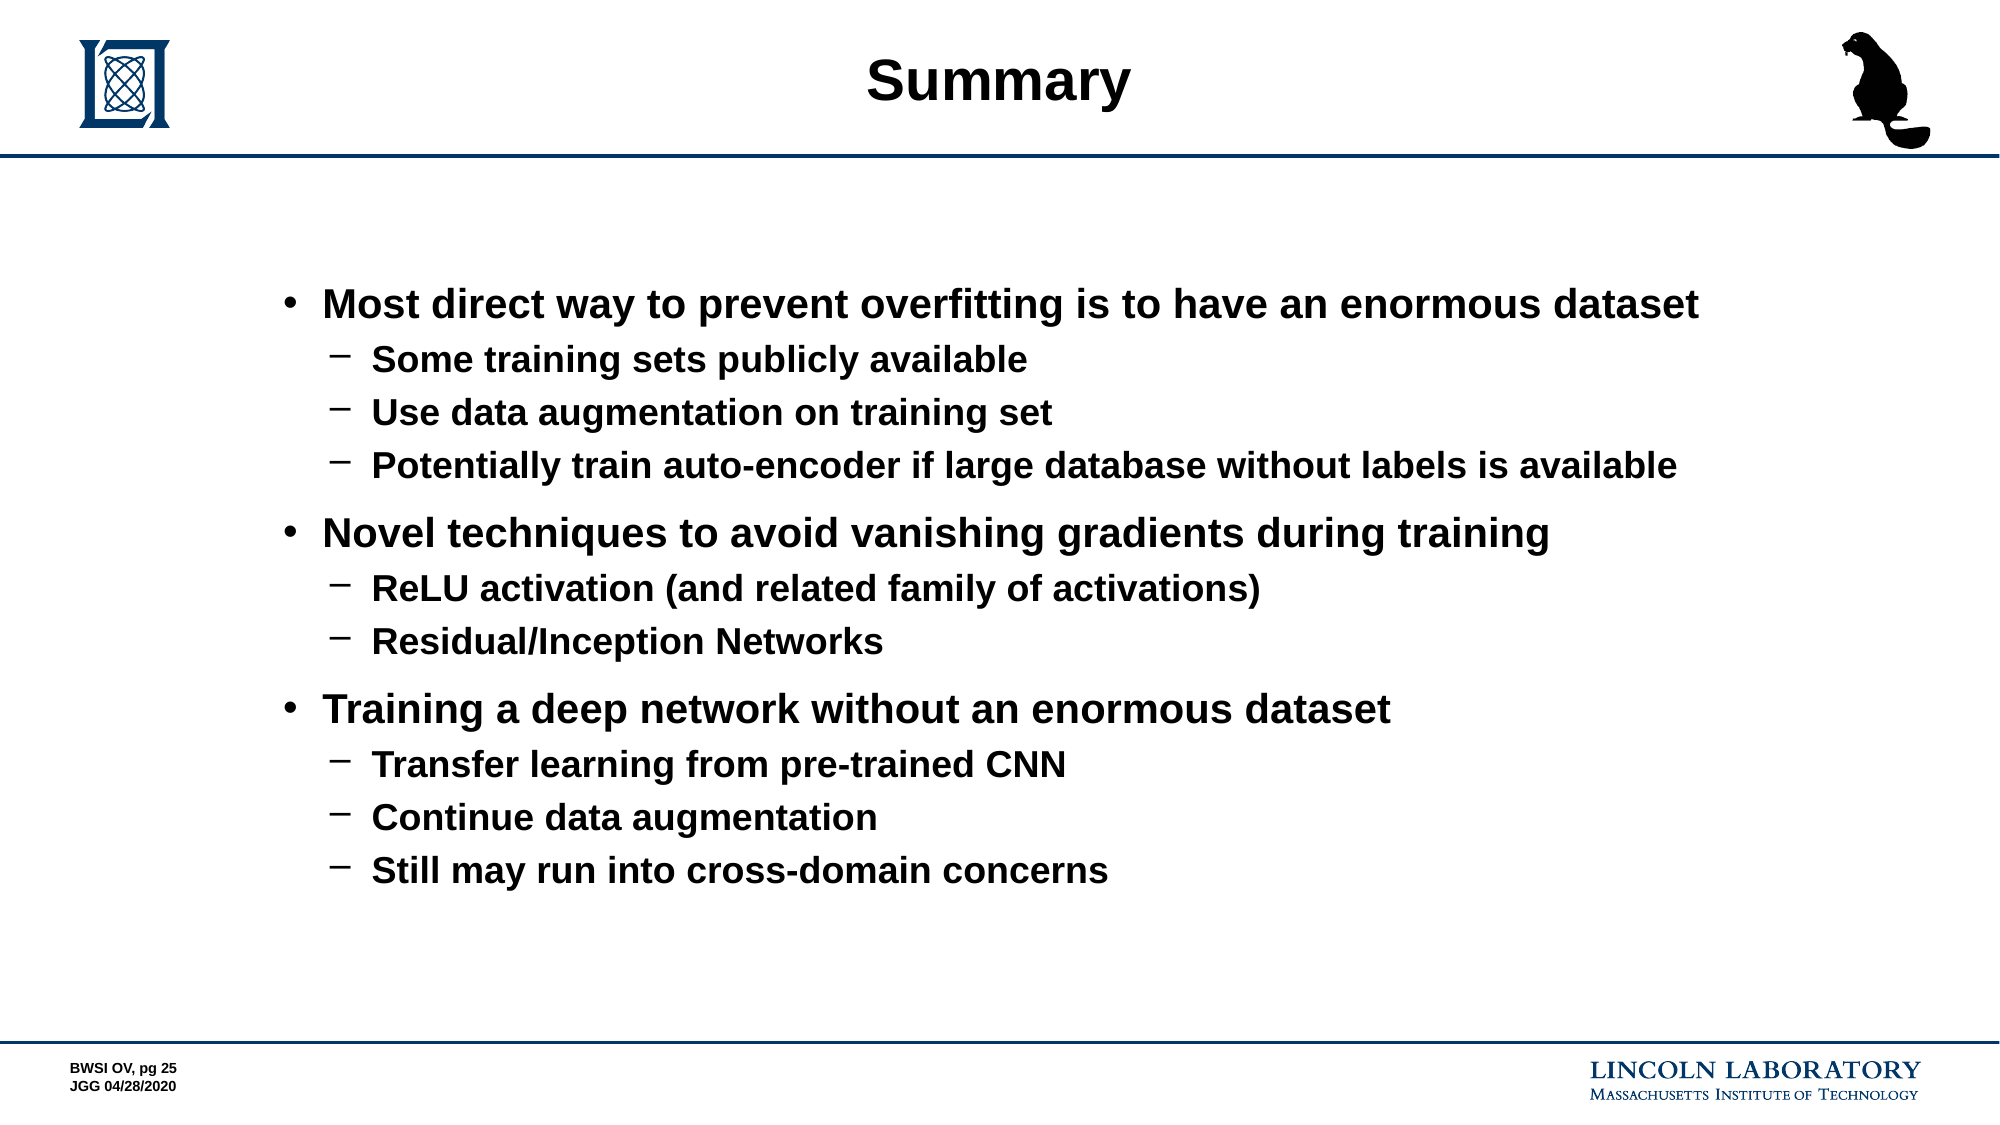

# Summary
Most direct way to prevent overfitting is to have an enormous dataset
Some training sets publicly available
Use data augmentation on training set
Potentially train auto-encoder if large database without labels is available
Novel techniques to avoid vanishing gradients during training
ReLU activation (and related family of activations)
Residual/Inception Networks
Training a deep network without an enormous dataset
Transfer learning from pre-trained CNN
Continue data augmentation
Still may run into cross-domain concerns